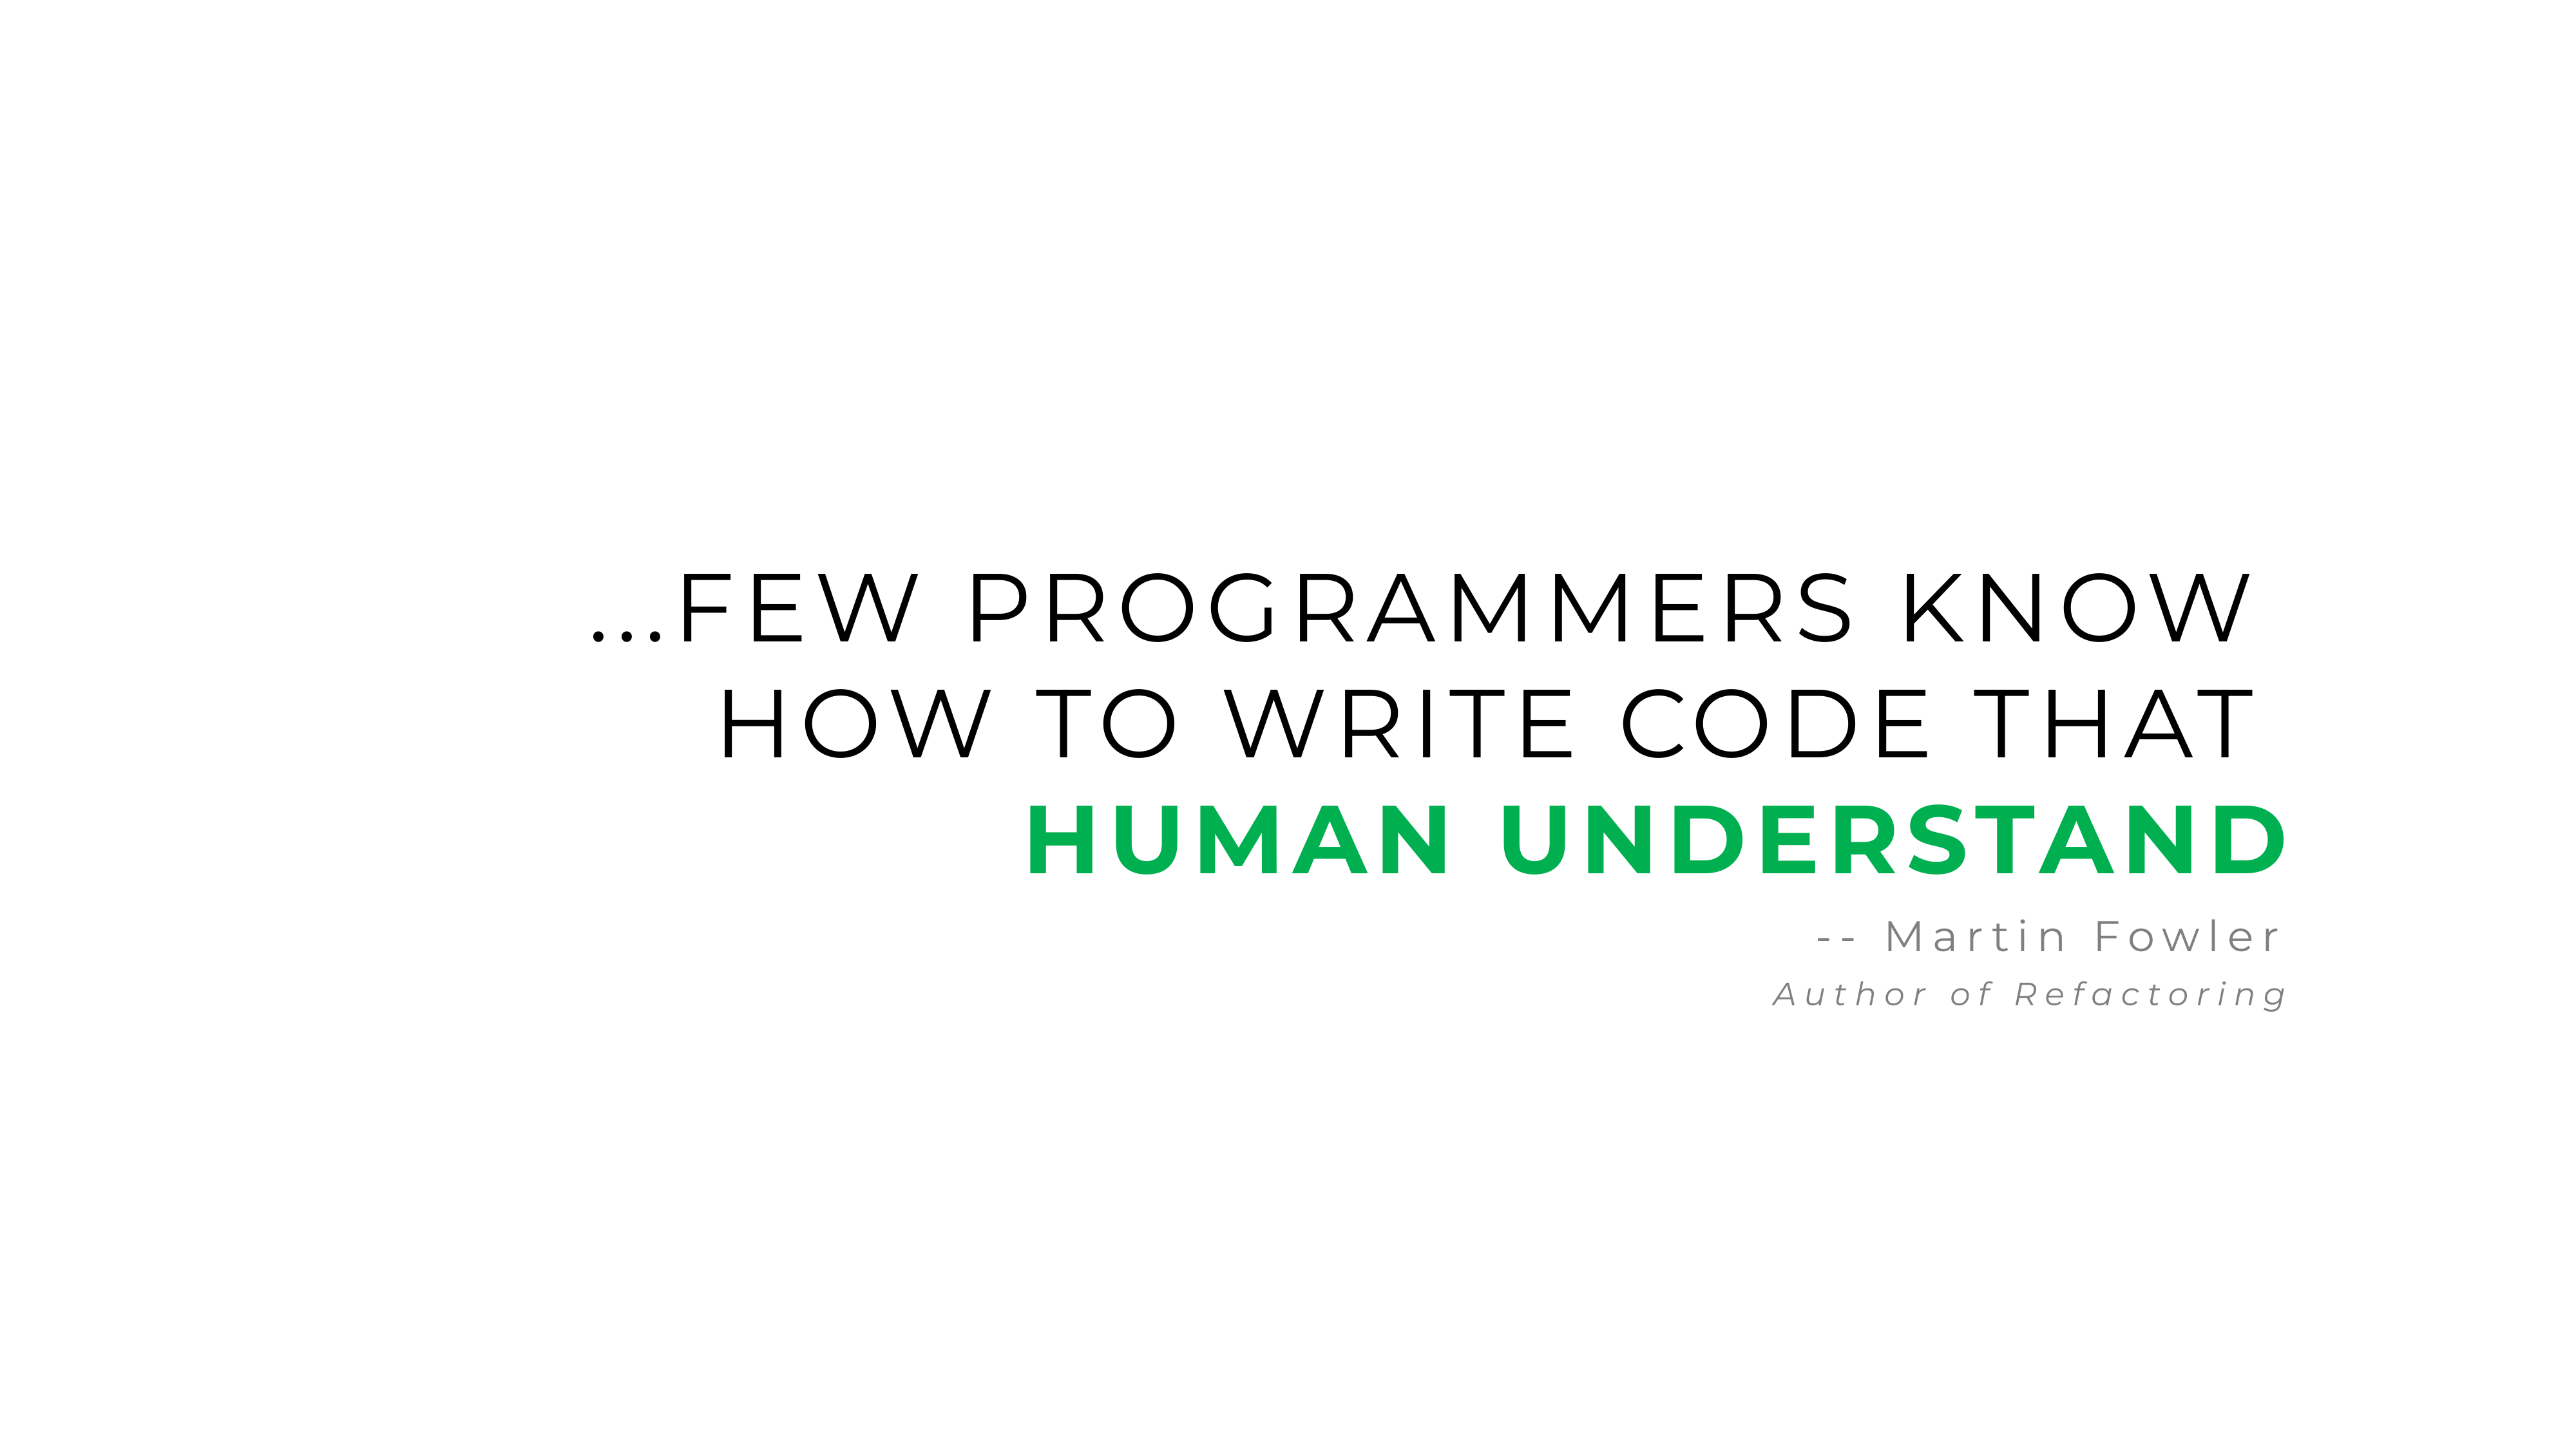

...few programmers know
how to write code that
human understand
-- Martin Fowler
Author of Refactoring